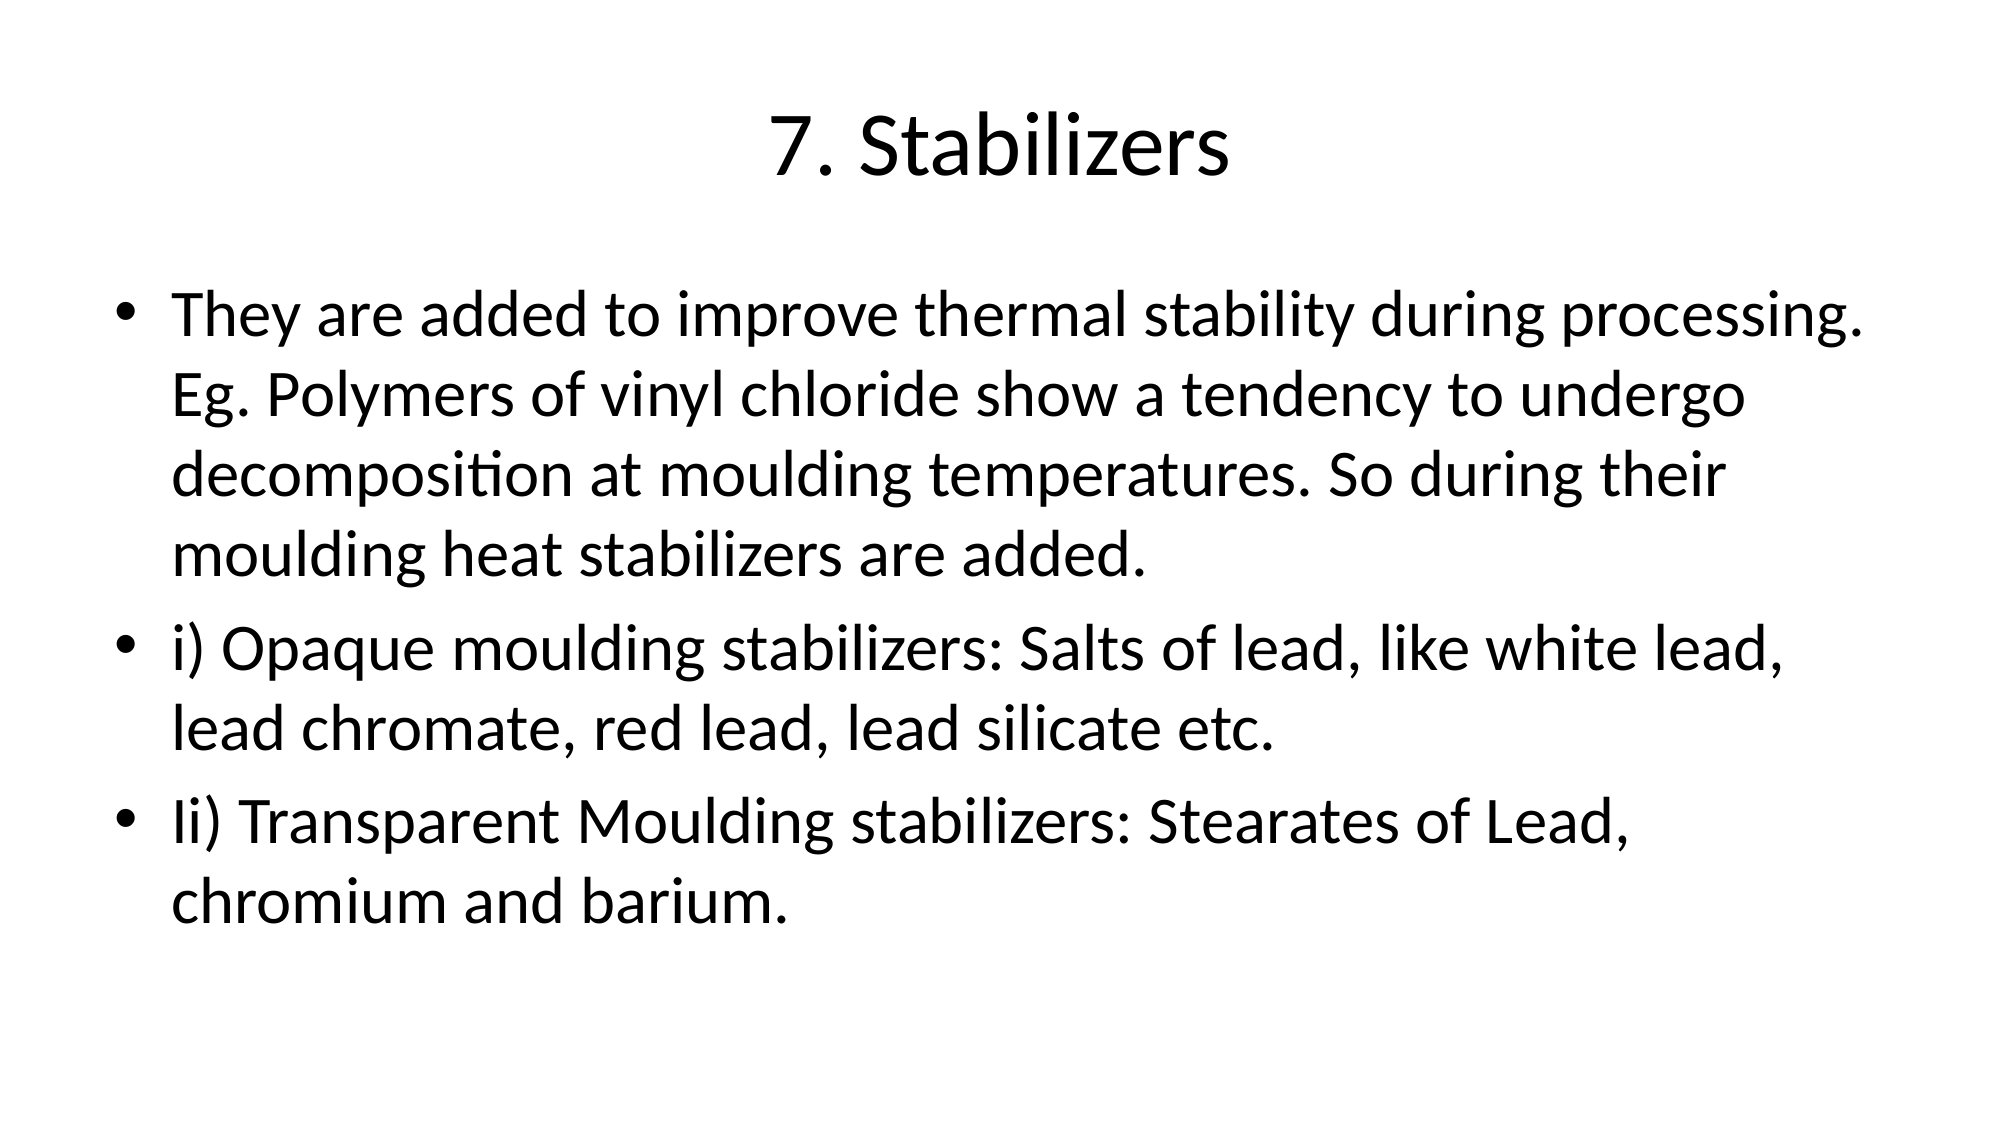

# 7. Stabilizers
They are added to improve thermal stability during processing. Eg. Polymers of vinyl chloride show a tendency to undergo decomposition at moulding temperatures. So during their moulding heat stabilizers are added.
i) Opaque moulding stabilizers: Salts of lead, like white lead, lead chromate, red lead, lead silicate etc.
Ii) Transparent Moulding stabilizers: Stearates of Lead, chromium and barium.